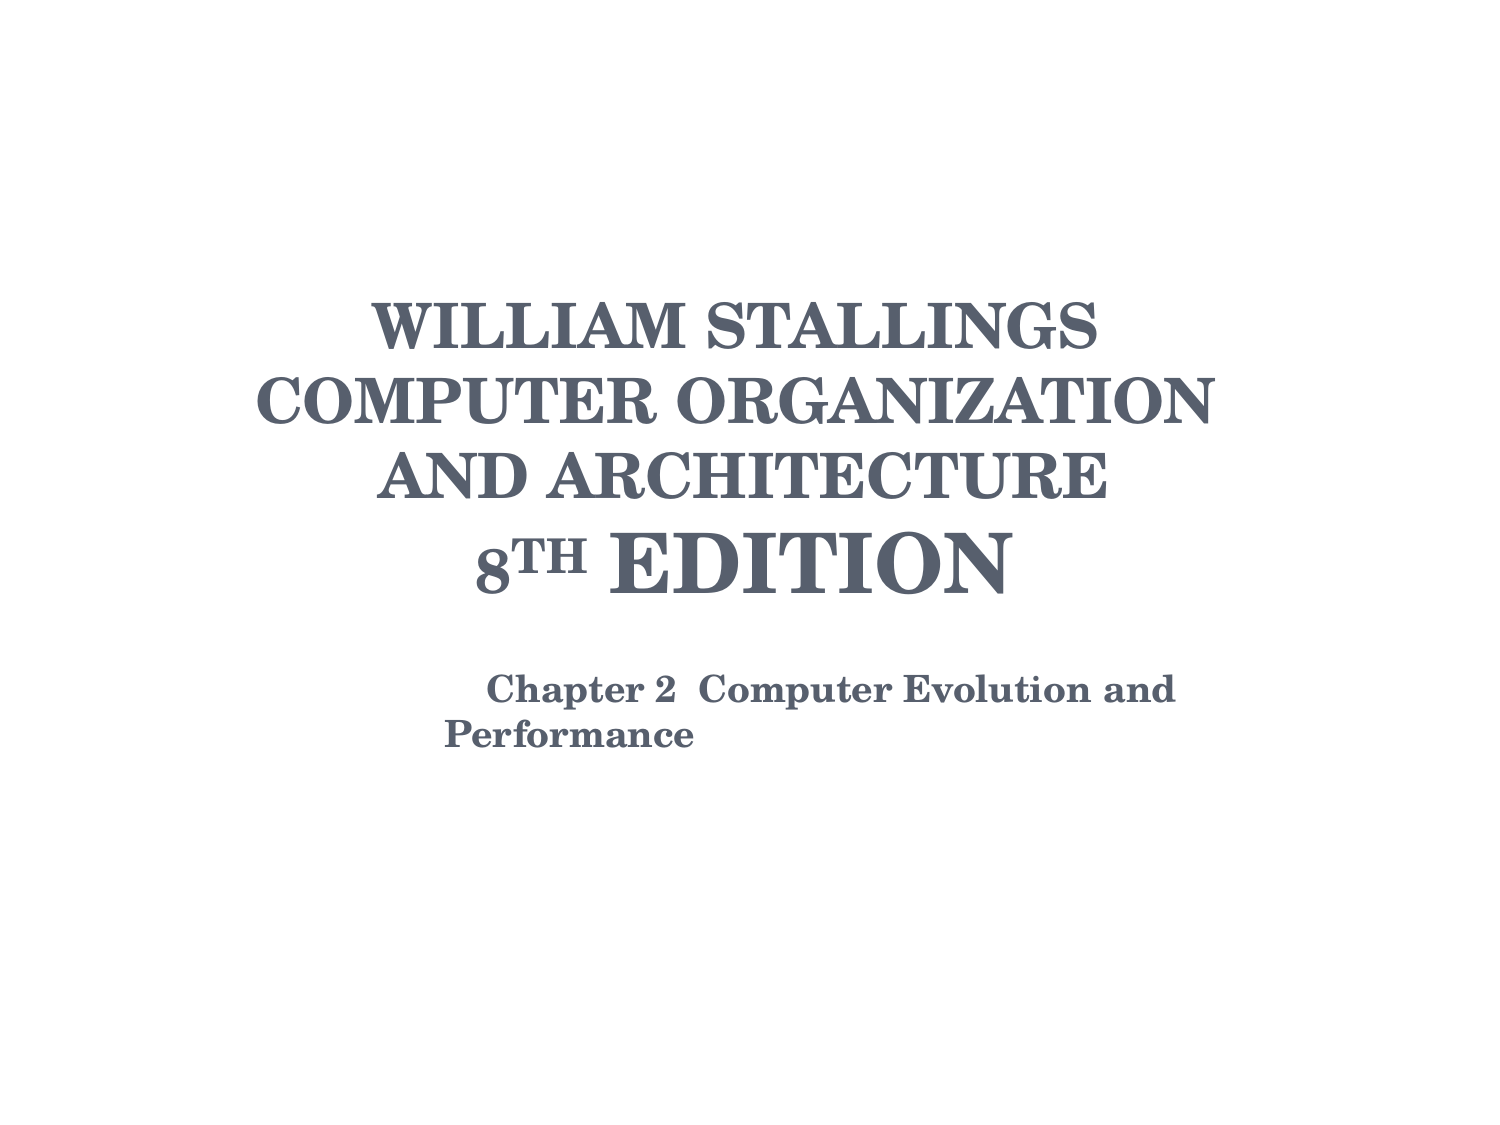

# William Stallings  Computer Organization  and Architecture
8th Edition
Chapter 2  Computer Evolution and
Performance